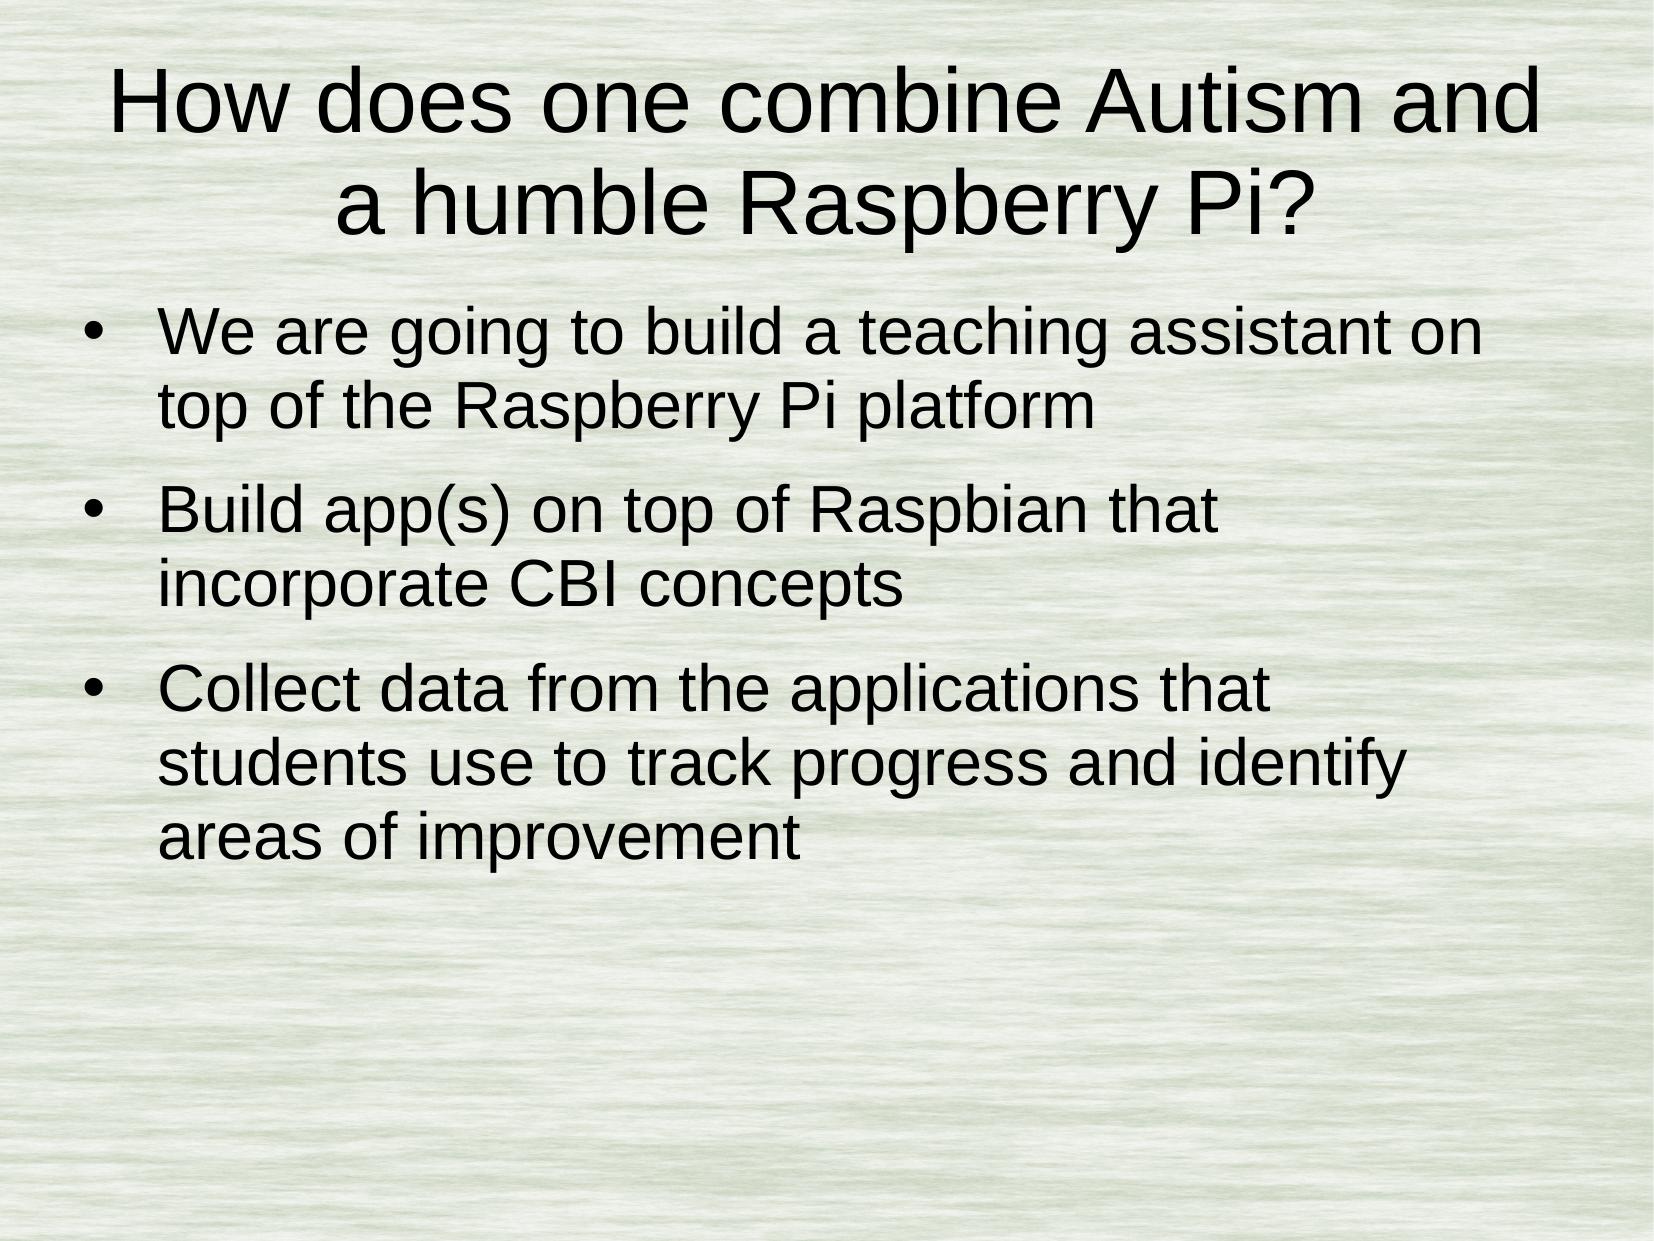

# How does one combine Autism and a humble Raspberry Pi?
We are going to build a teaching assistant on top of the Raspberry Pi platform
Build app(s) on top of Raspbian that incorporate CBI concepts
Collect data from the applications that students use to track progress and identify areas of improvement